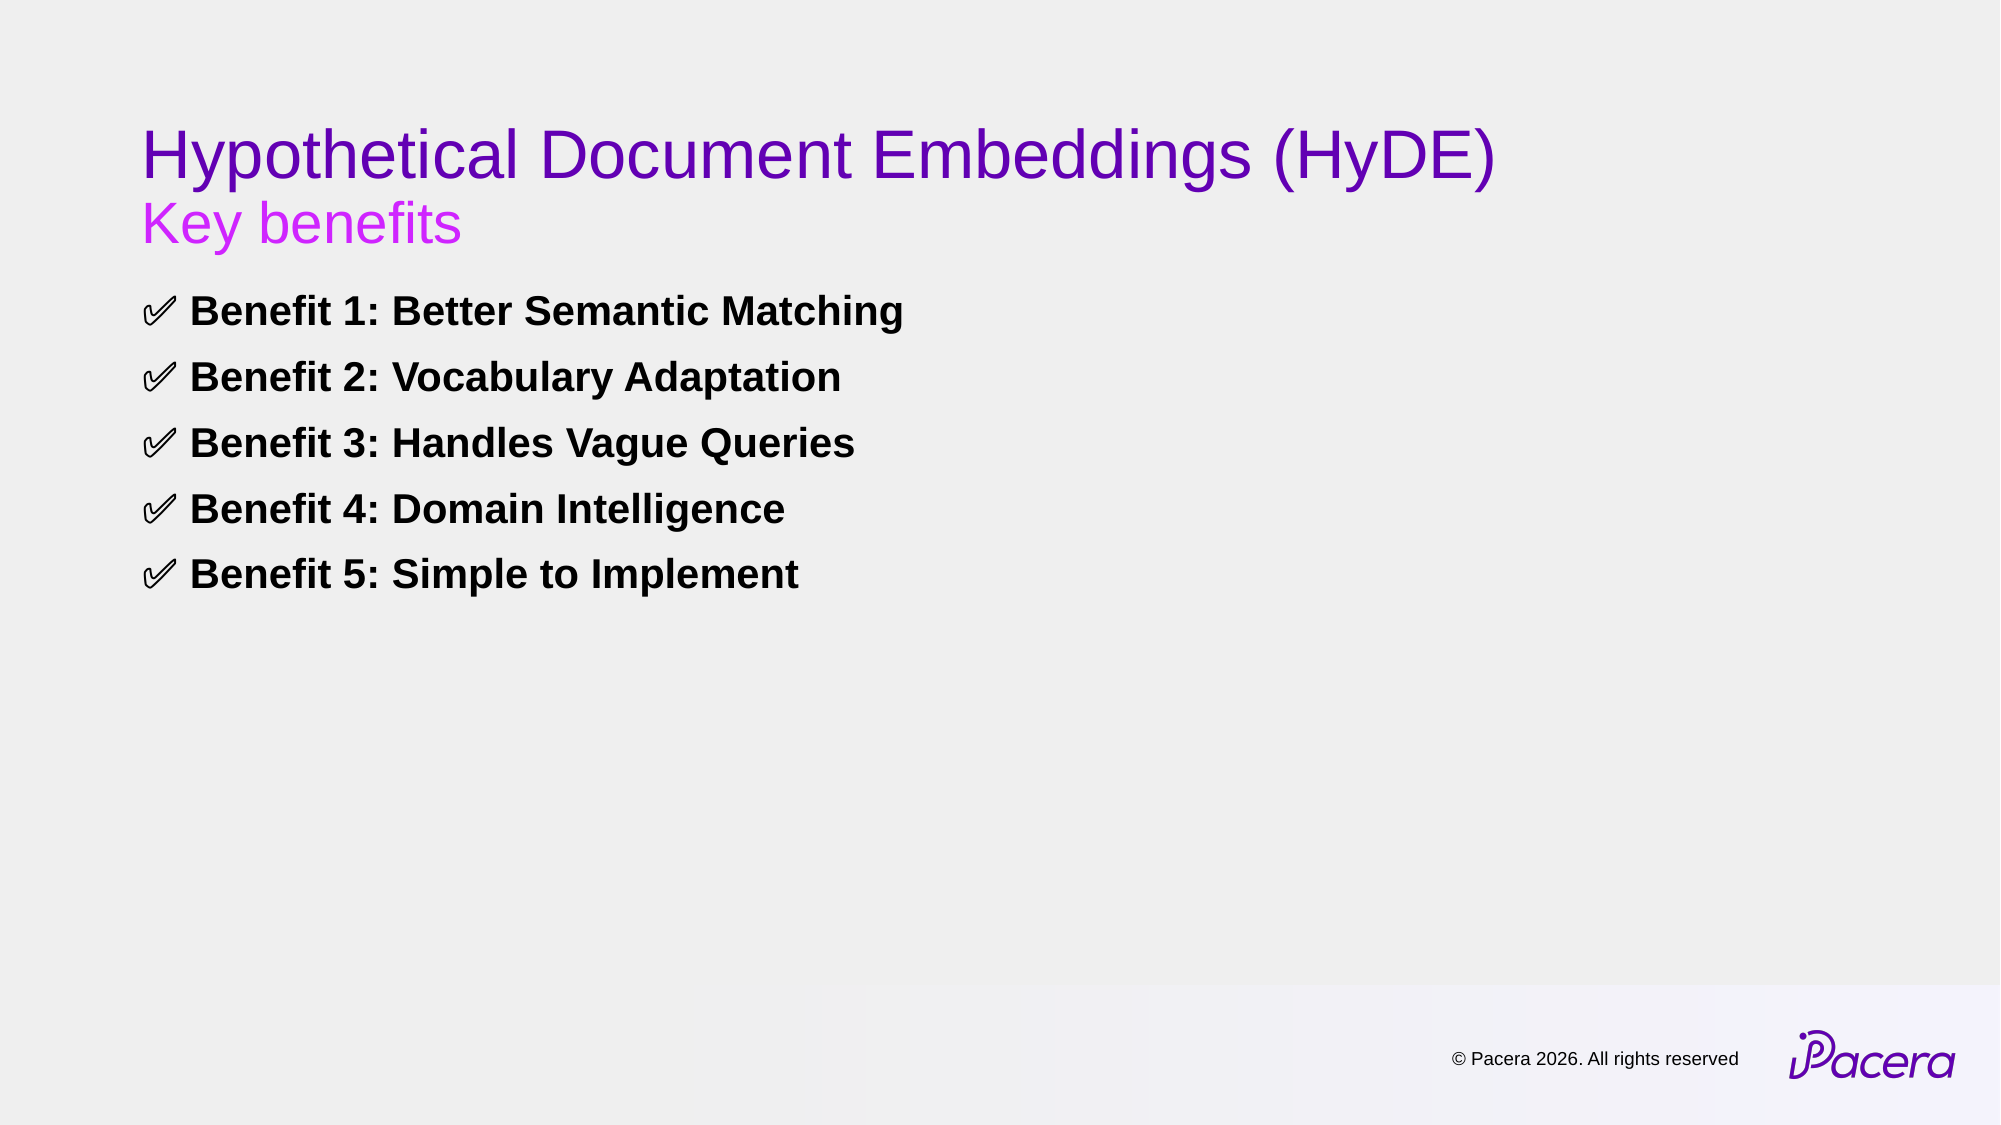

# Hypothetical Document Embeddings (HyDE)
Key benefits
✅ Benefit 1: Better Semantic Matching
✅ Benefit 2: Vocabulary Adaptation
✅ Benefit 3: Handles Vague Queries
✅ Benefit 4: Domain Intelligence
✅ Benefit 5: Simple to Implement